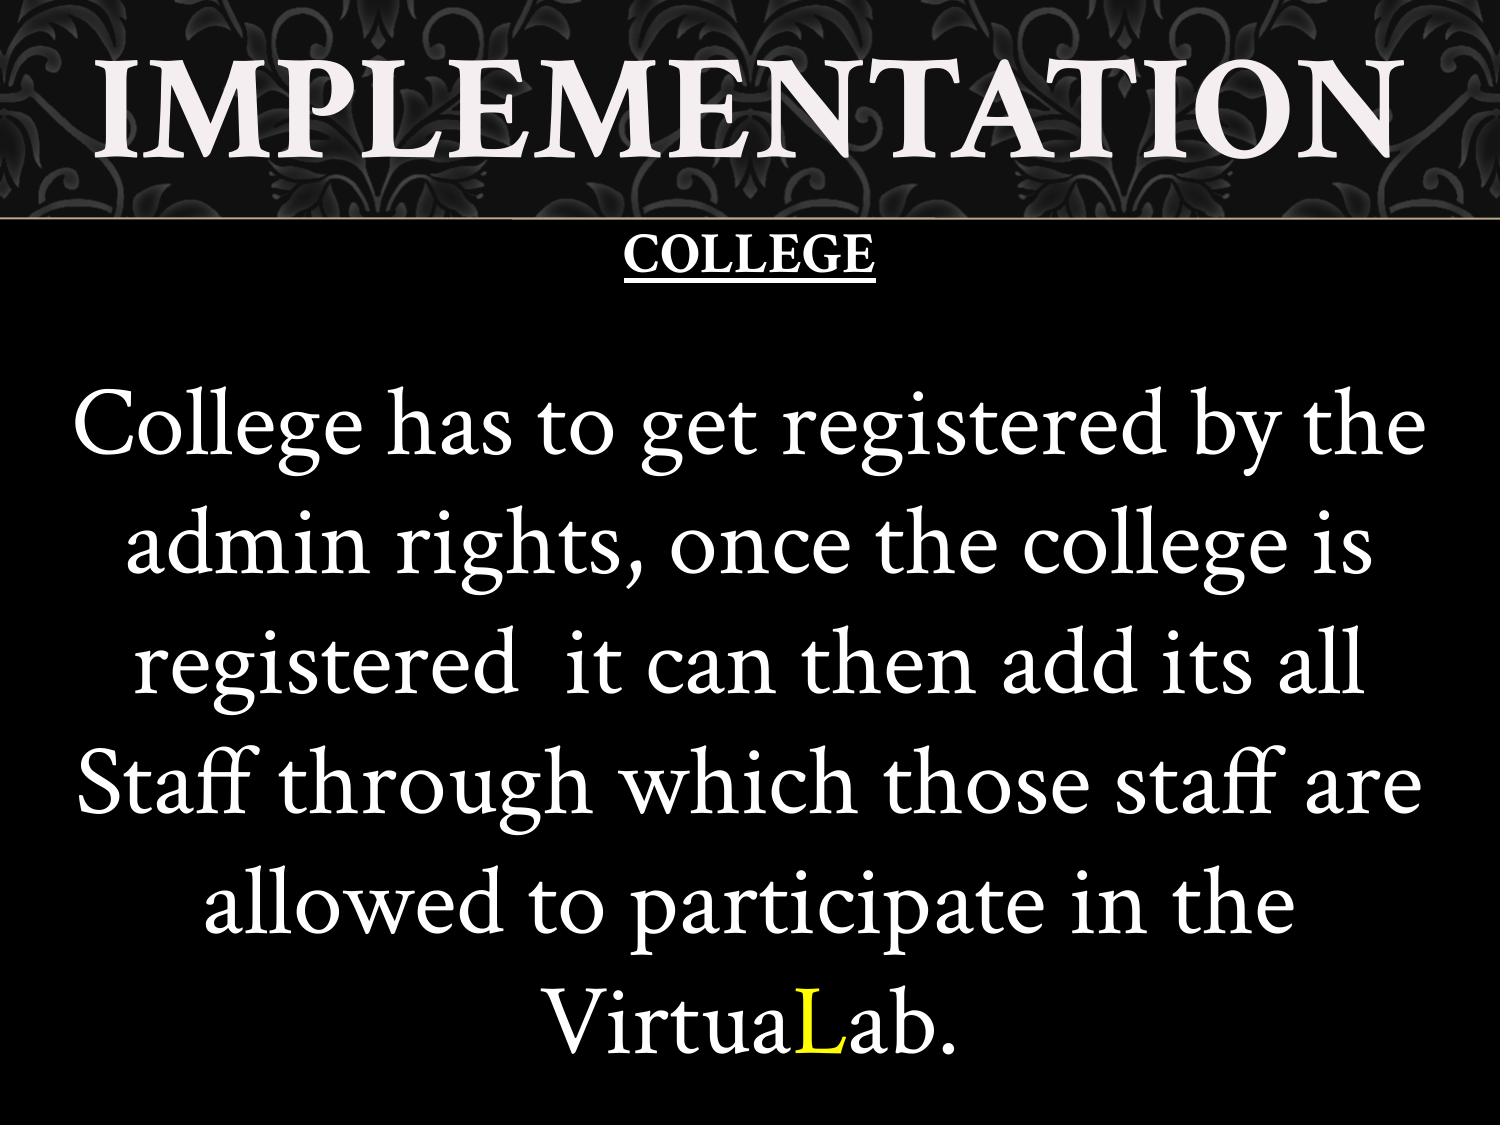

IMPLEMENTATION
COLLEGE

College has to get registered by the admin rights, once the college is registered  it can then add its all Staff through which those staff are allowed to participate in the VirtuaLab.